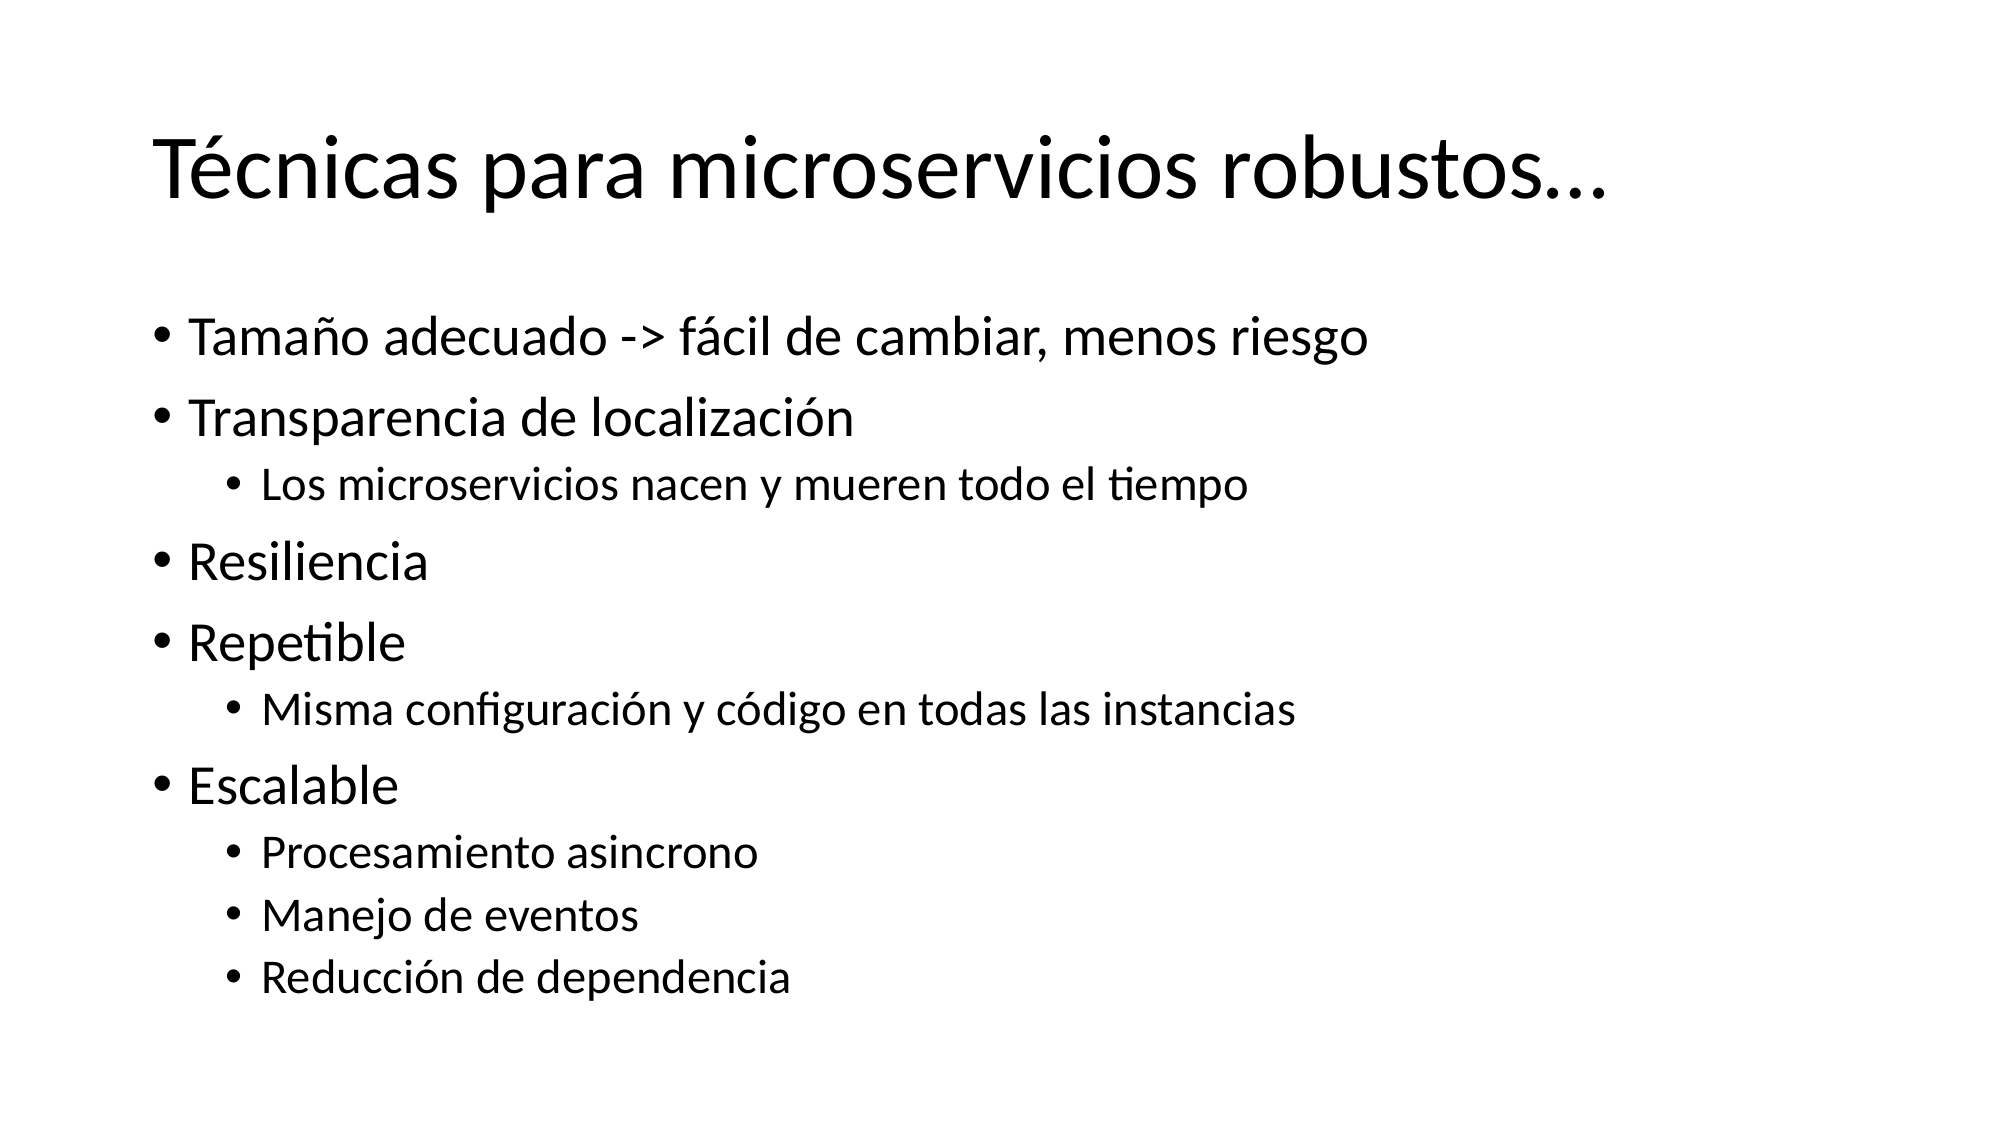

# Técnicas para microservicios robustos…
Tamaño adecuado -> fácil de cambiar, menos riesgo
Transparencia de localización
Los microservicios nacen y mueren todo el tiempo
Resiliencia
Repetible
Misma configuración y código en todas las instancias
Escalable
Procesamiento asincrono
Manejo de eventos
Reducción de dependencia